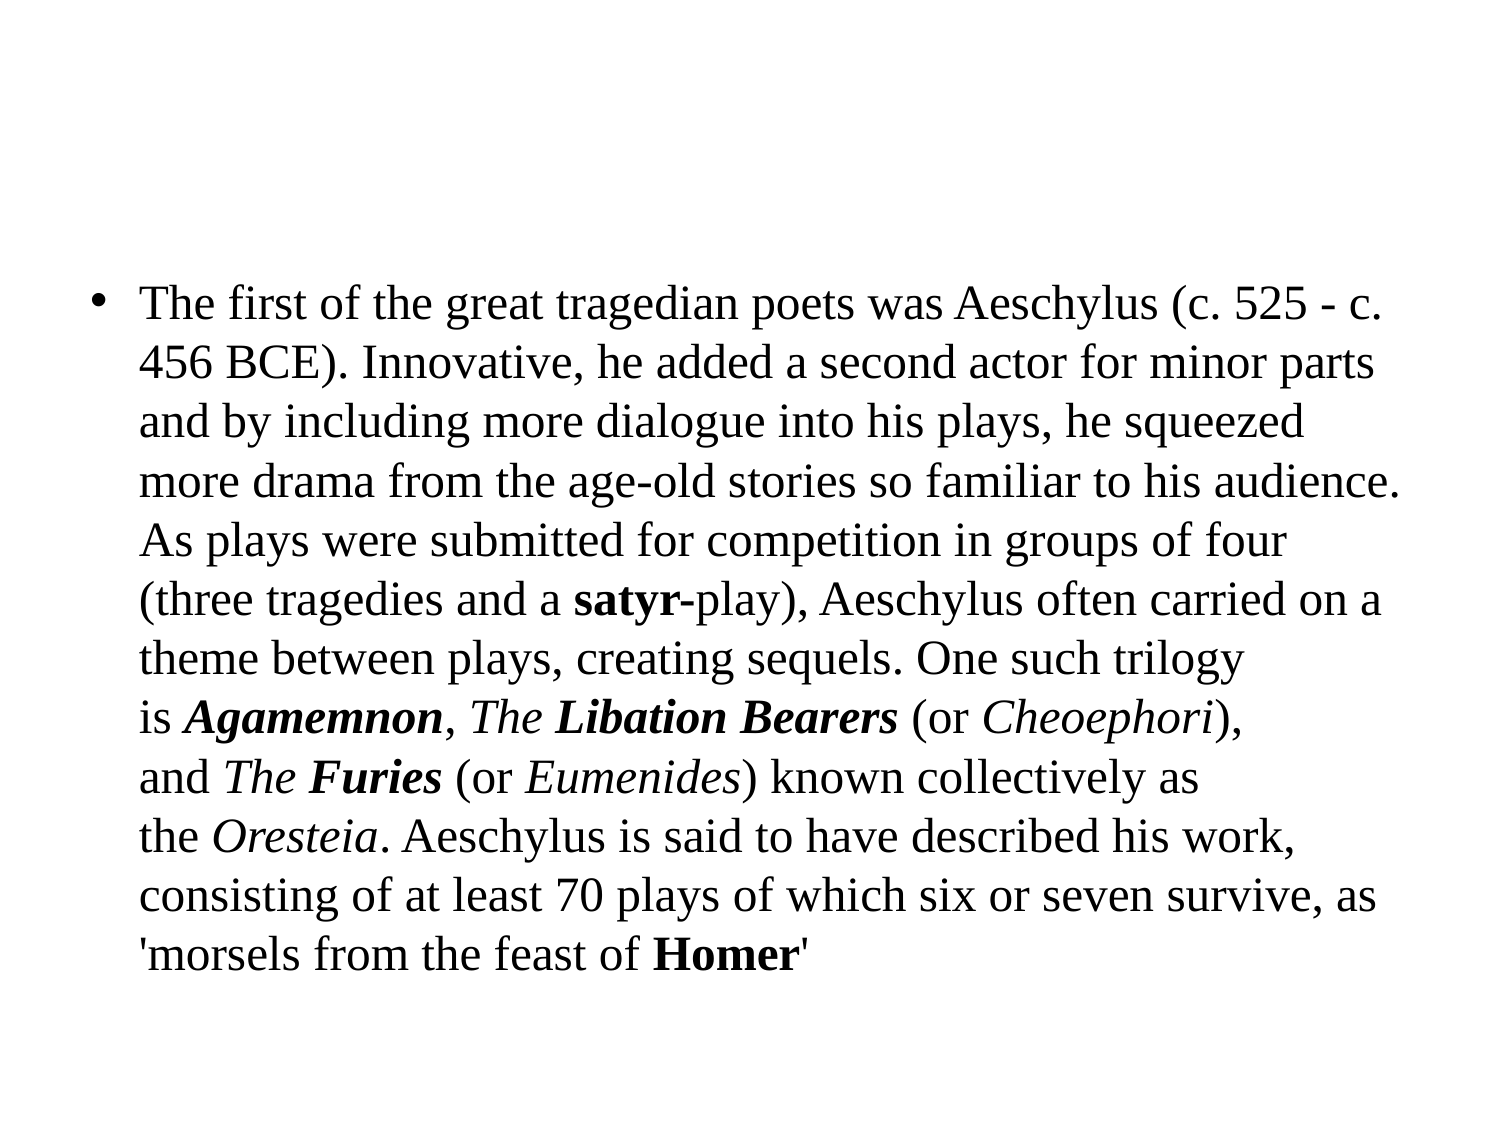

#
The first of the great tragedian poets was Aeschylus (c. 525 - c. 456 BCE). Innovative, he added a second actor for minor parts and by including more dialogue into his plays, he squeezed more drama from the age-old stories so familiar to his audience. As plays were submitted for competition in groups of four (three tragedies and a satyr-play), Aeschylus often carried on a theme between plays, creating sequels. One such trilogy is Agamemnon, The Libation Bearers (or Cheoephori), and The Furies (or Eumenides) known collectively as the Oresteia. Aeschylus is said to have described his work, consisting of at least 70 plays of which six or seven survive, as 'morsels from the feast of Homer'